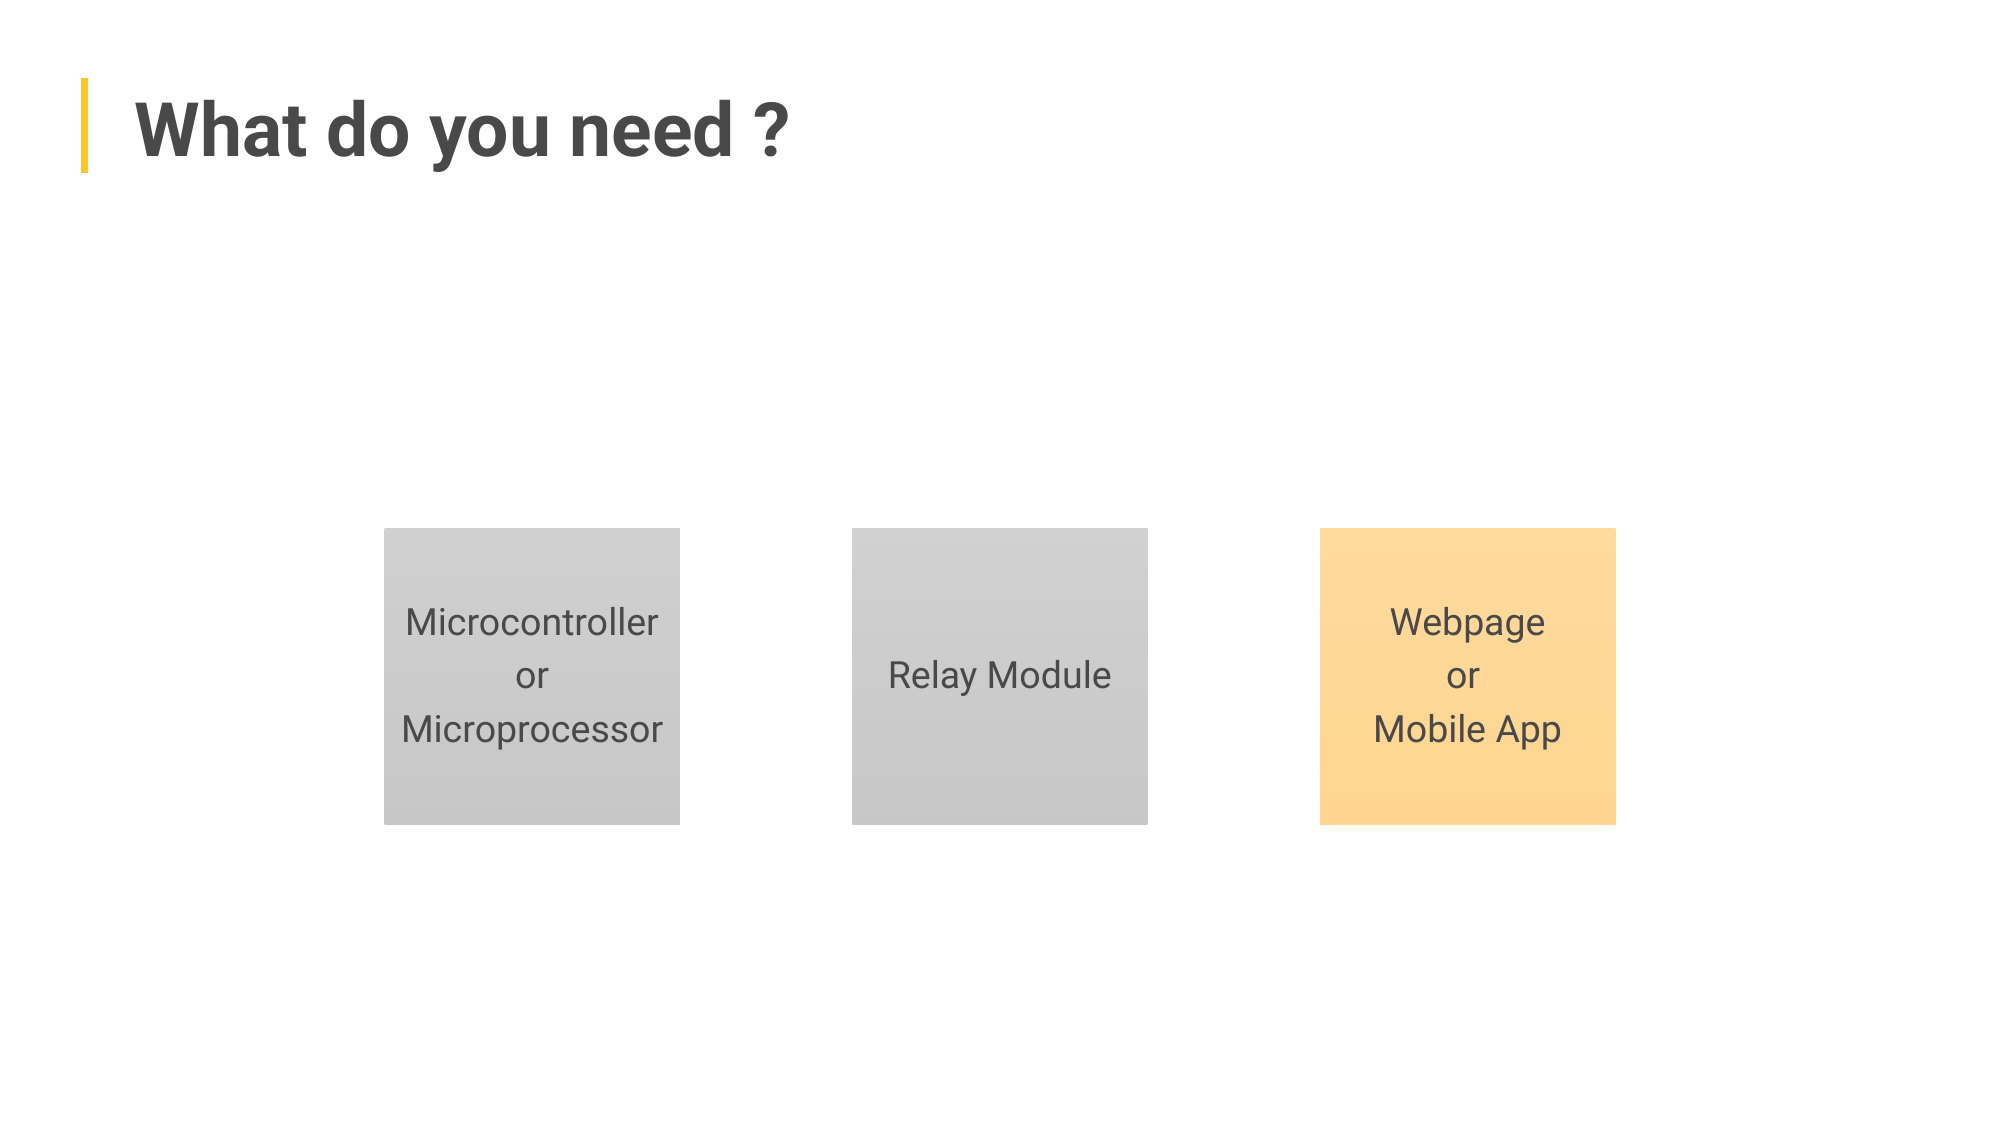

What do you need ?
Microcontroller
or
Microprocessor
Relay Module
Webpage
or
Mobile App